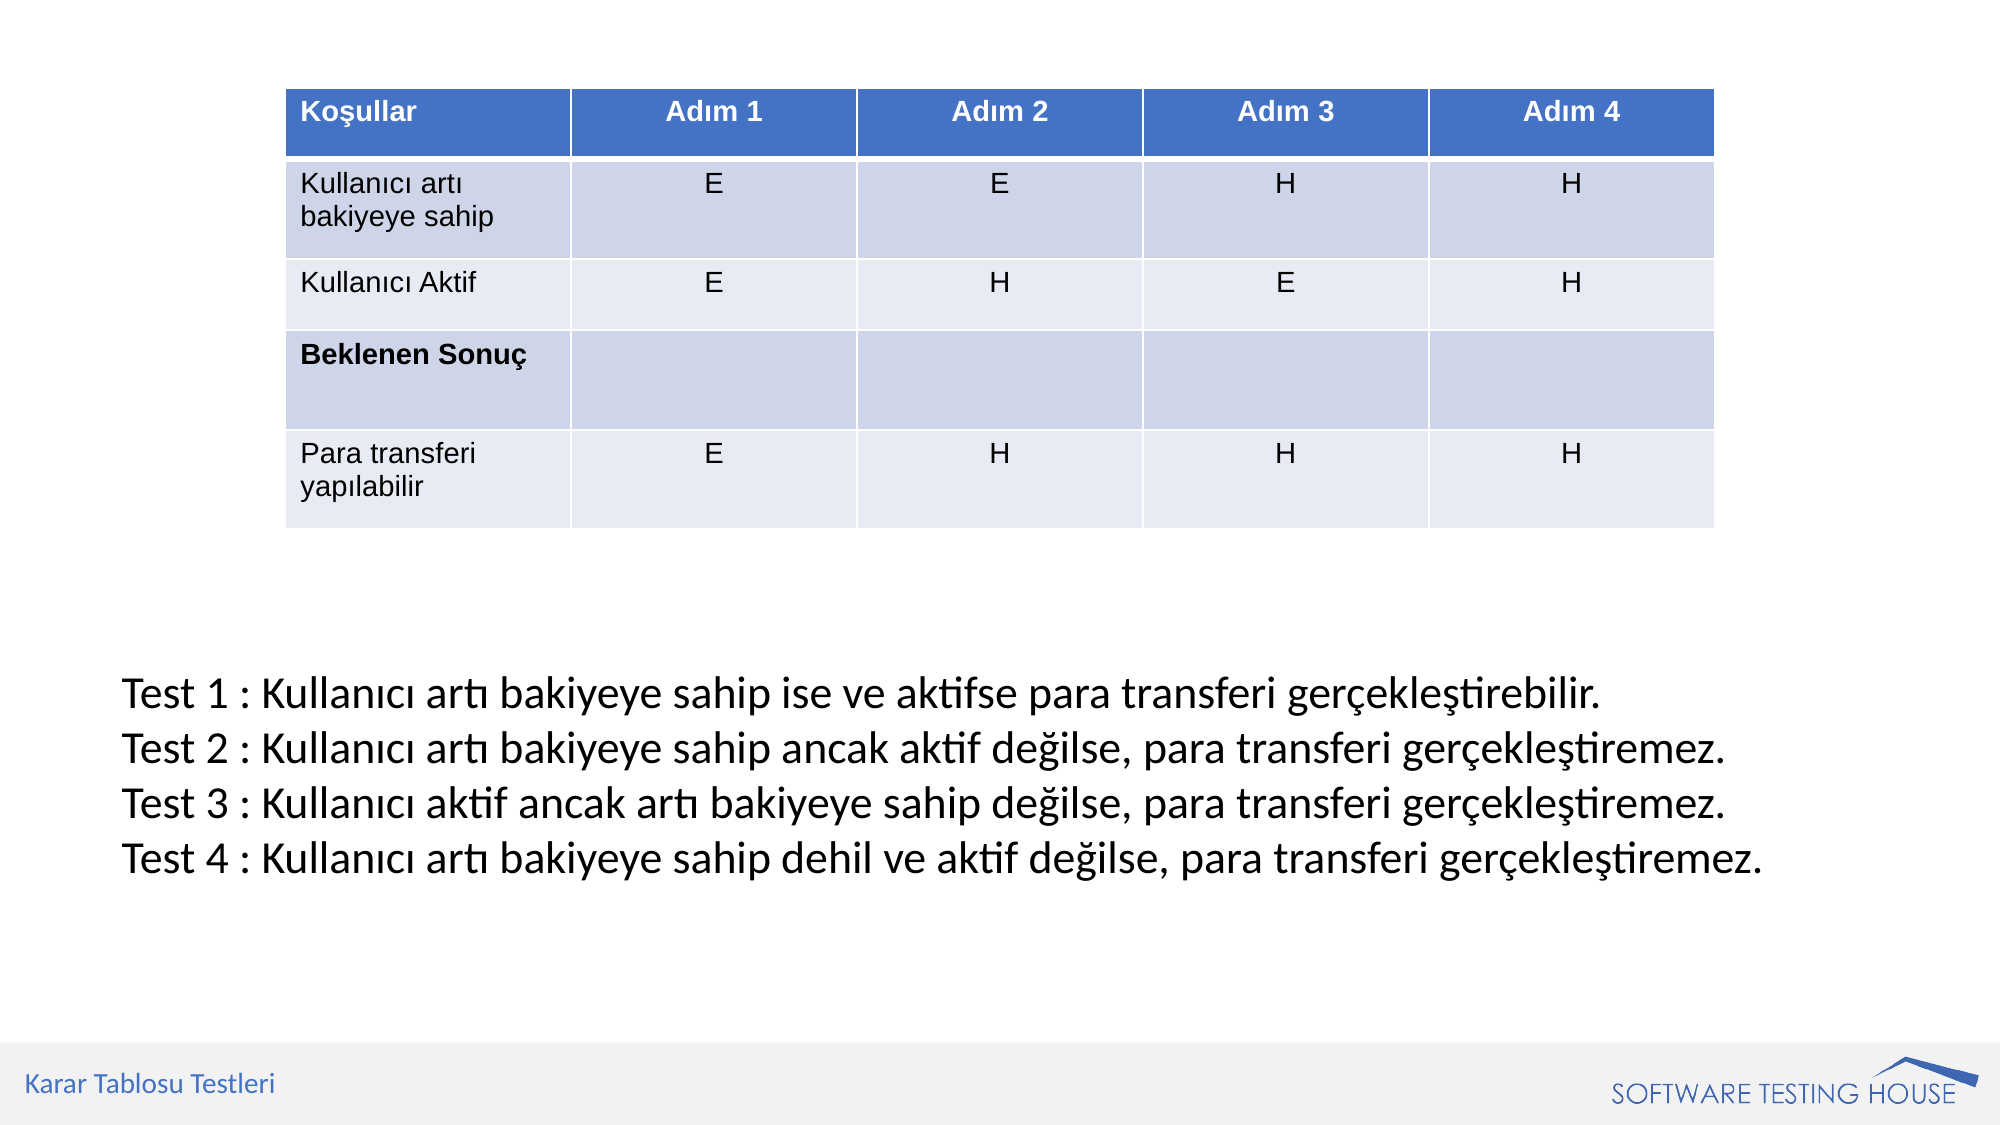

| Koşullar | Adım 1 | Adım 2 | Adım 3 | Adım 4 |
| --- | --- | --- | --- | --- |
| Kullanıcı artı bakiyeye sahip | E | E | H | H |
| Kullanıcı Aktif | E | H | E | H |
| Beklenen Sonuç |  |  |  |  |
| Para transferi yapılabilir | E | H | H | H |
Test 1 : Kullanıcı artı bakiyeye sahip ise ve aktifse para transferi gerçekleştirebilir.
Test 2 : Kullanıcı artı bakiyeye sahip ancak aktif değilse, para transferi gerçekleştiremez.
Test 3 : Kullanıcı aktif ancak artı bakiyeye sahip değilse, para transferi gerçekleştiremez.
Test 4 : Kullanıcı artı bakiyeye sahip dehil ve aktif değilse, para transferi gerçekleştiremez.

Karar Tablosu Testleri